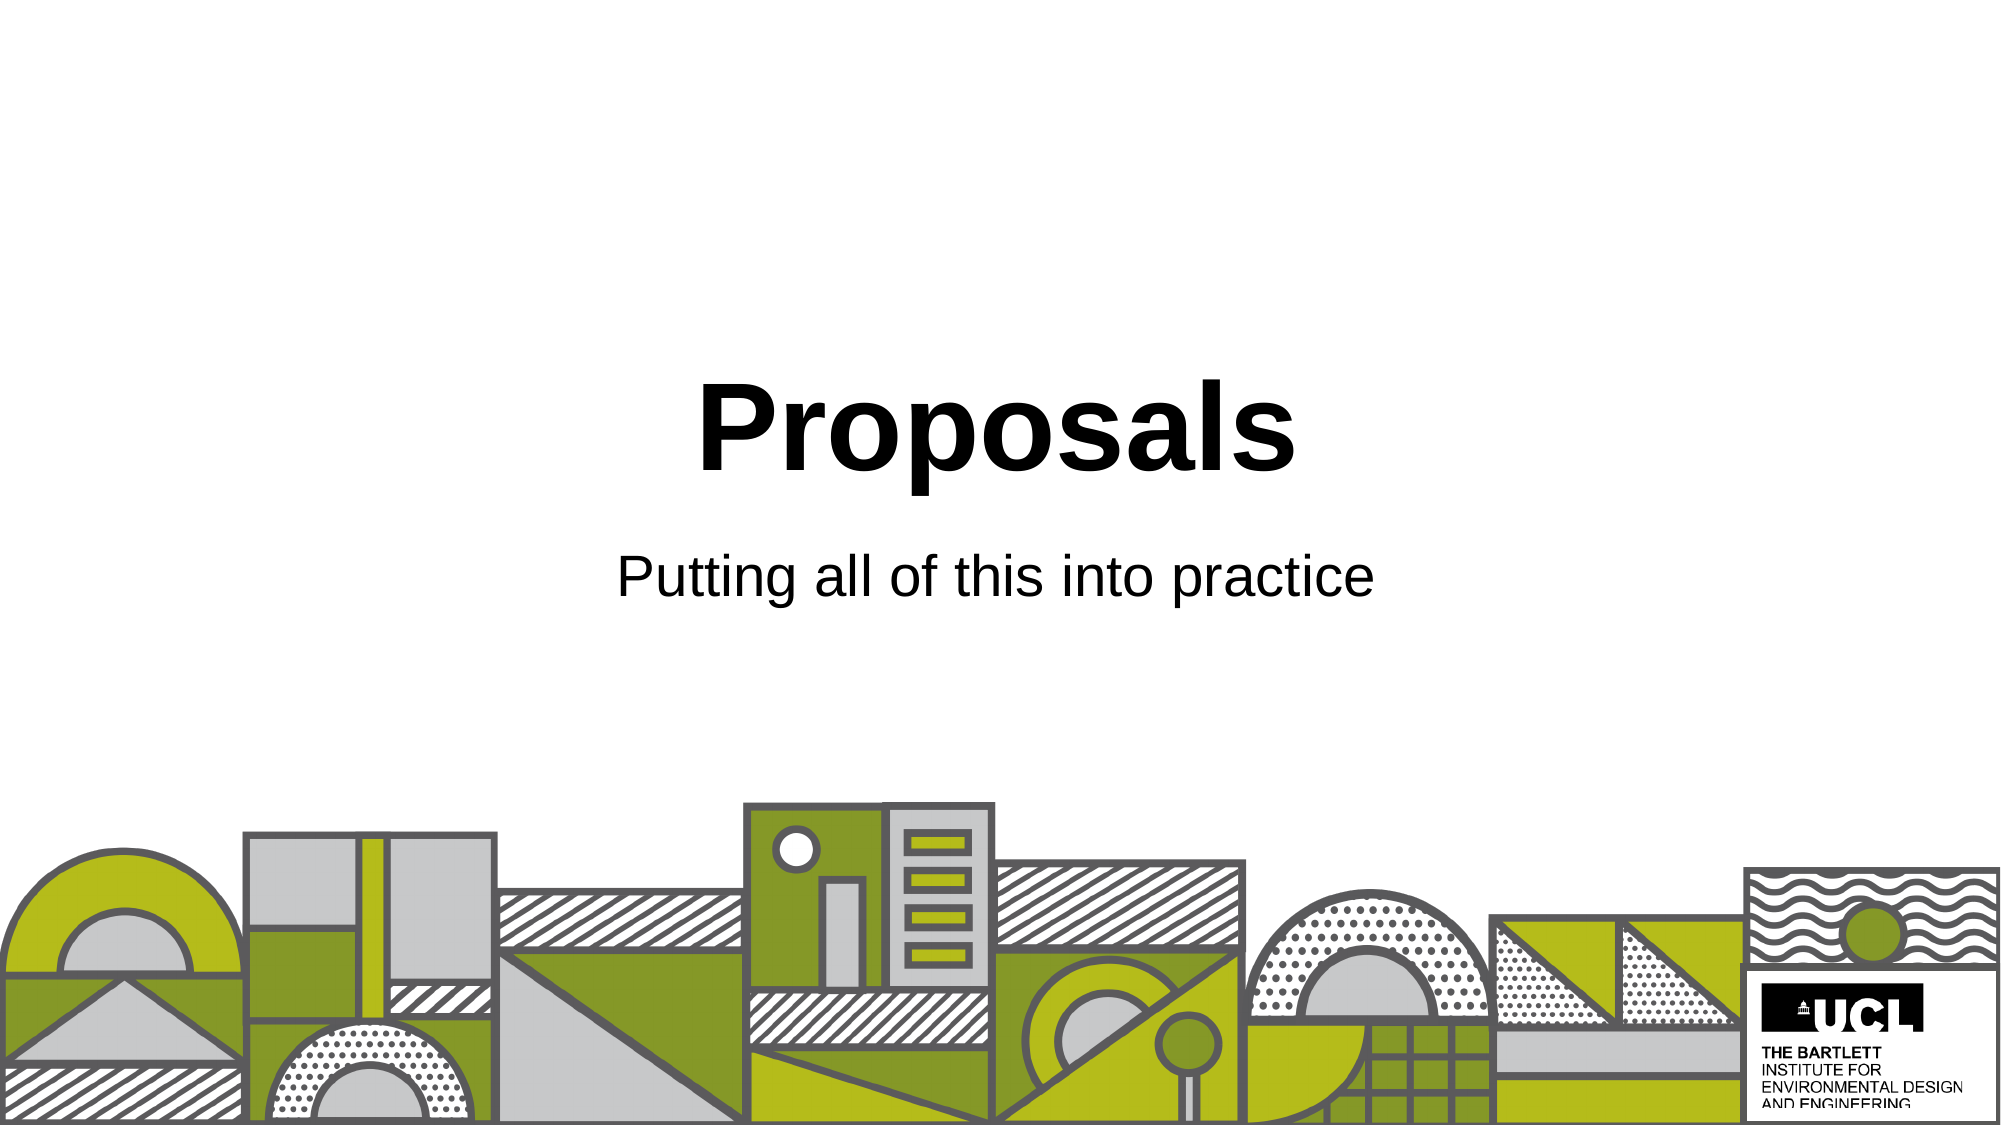

# Proposals
Putting all of this into practice